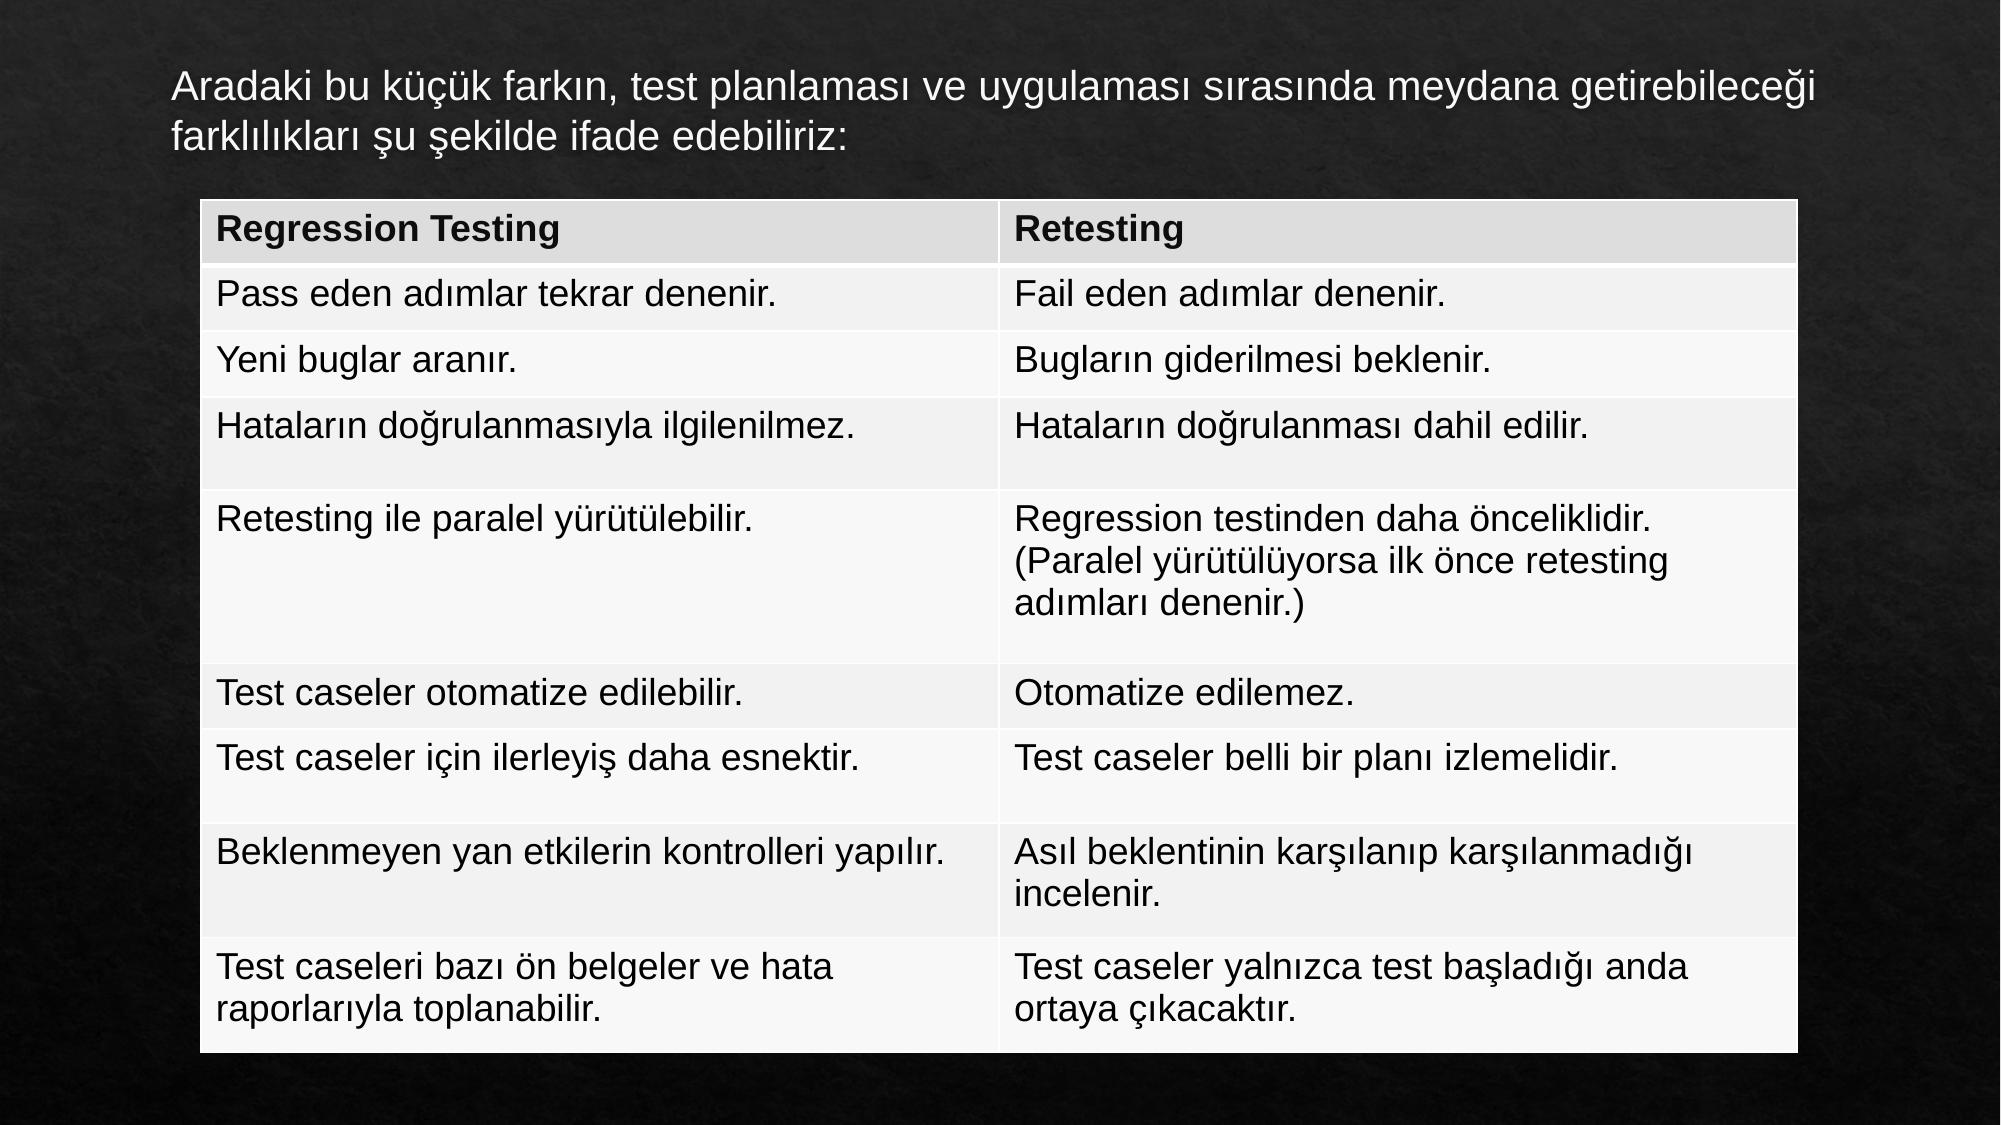

Aradaki bu küçük farkın, test planlaması ve uygulaması sırasında meydana getirebileceği farklılıkları şu şekilde ifade edebiliriz:

| Regression Testing | Retesting |
| --- | --- |
| Pass eden adımlar tekrar denenir. | Fail eden adımlar denenir. |
| Yeni buglar aranır. | Bugların giderilmesi beklenir. |
| Hataların doğrulanmasıyla ilgilenilmez. | Hataların doğrulanması dahil edilir. |
| Retesting ile paralel yürütülebilir. | Regression testinden daha önceliklidir. (Paralel yürütülüyorsa ilk önce retesting adımları denenir.) |
| Test caseler otomatize edilebilir. | Otomatize edilemez. |
| Test caseler için ilerleyiş daha esnektir. | Test caseler belli bir planı izlemelidir. |
| Beklenmeyen yan etkilerin kontrolleri yapılır. | Asıl beklentinin karşılanıp karşılanmadığı incelenir. |
| Test caseleri bazı ön belgeler ve hata raporlarıyla toplanabilir. | Test caseler yalnızca test başladığı anda ortaya çıkacaktır. |